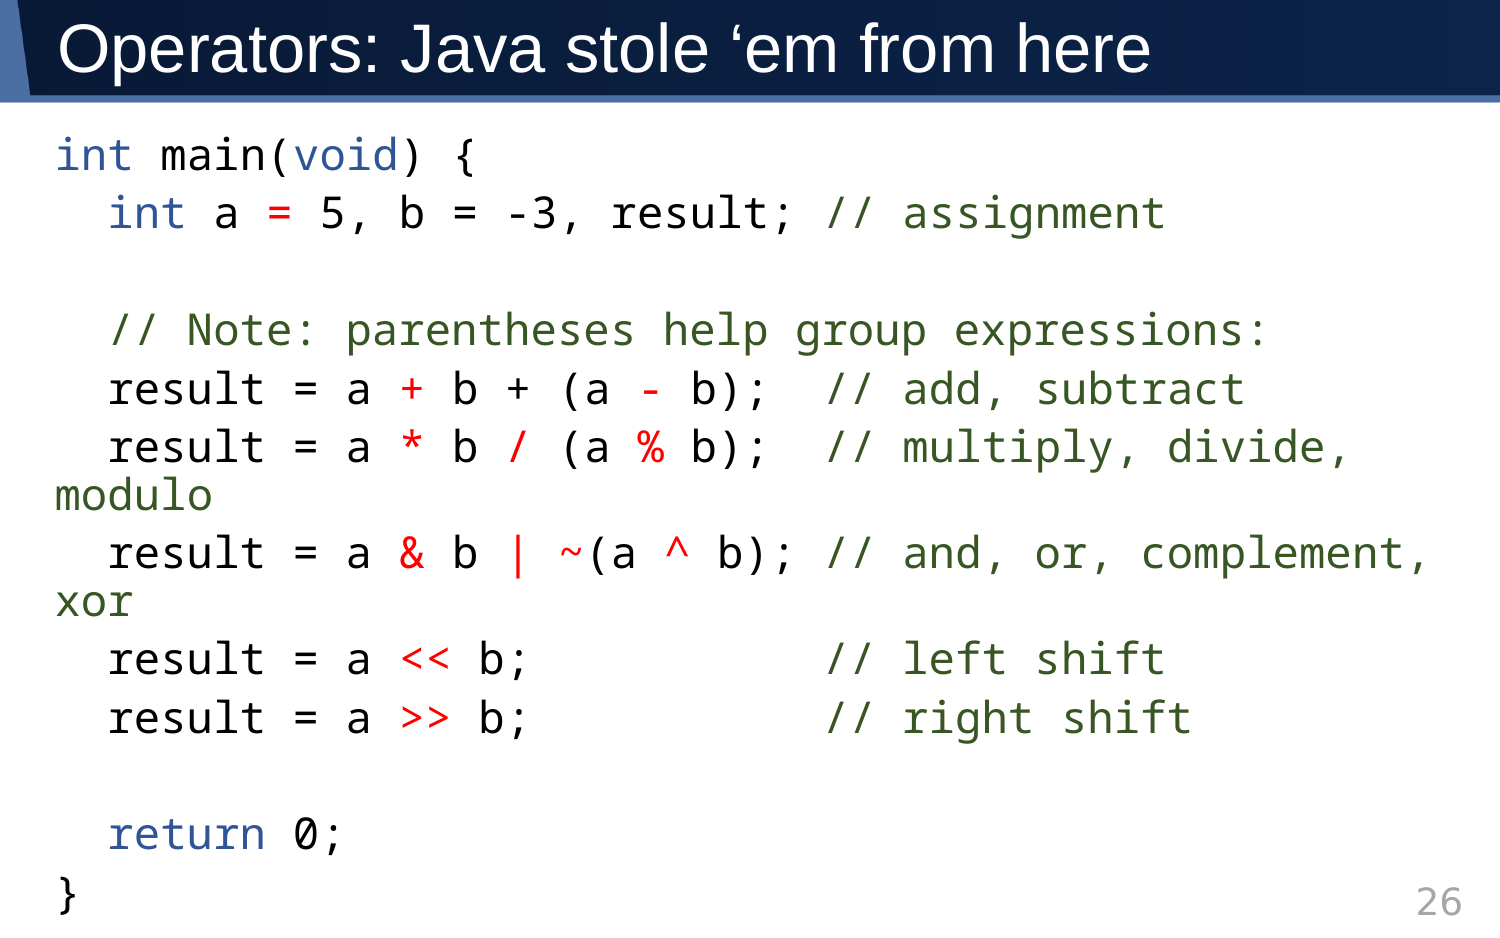

# Operators: Java stole ‘em from here
int main(void) {
  int a = 5, b = -3, result; // assignment

  // Note: parentheses help group expressions:
  result = a + b + (a - b);  // add, subtract
  result = a * b / (a % b);  // multiply, divide, modulo
  result = a & b | ~(a ^ b); // and, or, complement, xor
  result = a << b;           // left shift
  result = a >> b;           // right shift

  return 0;
}
26